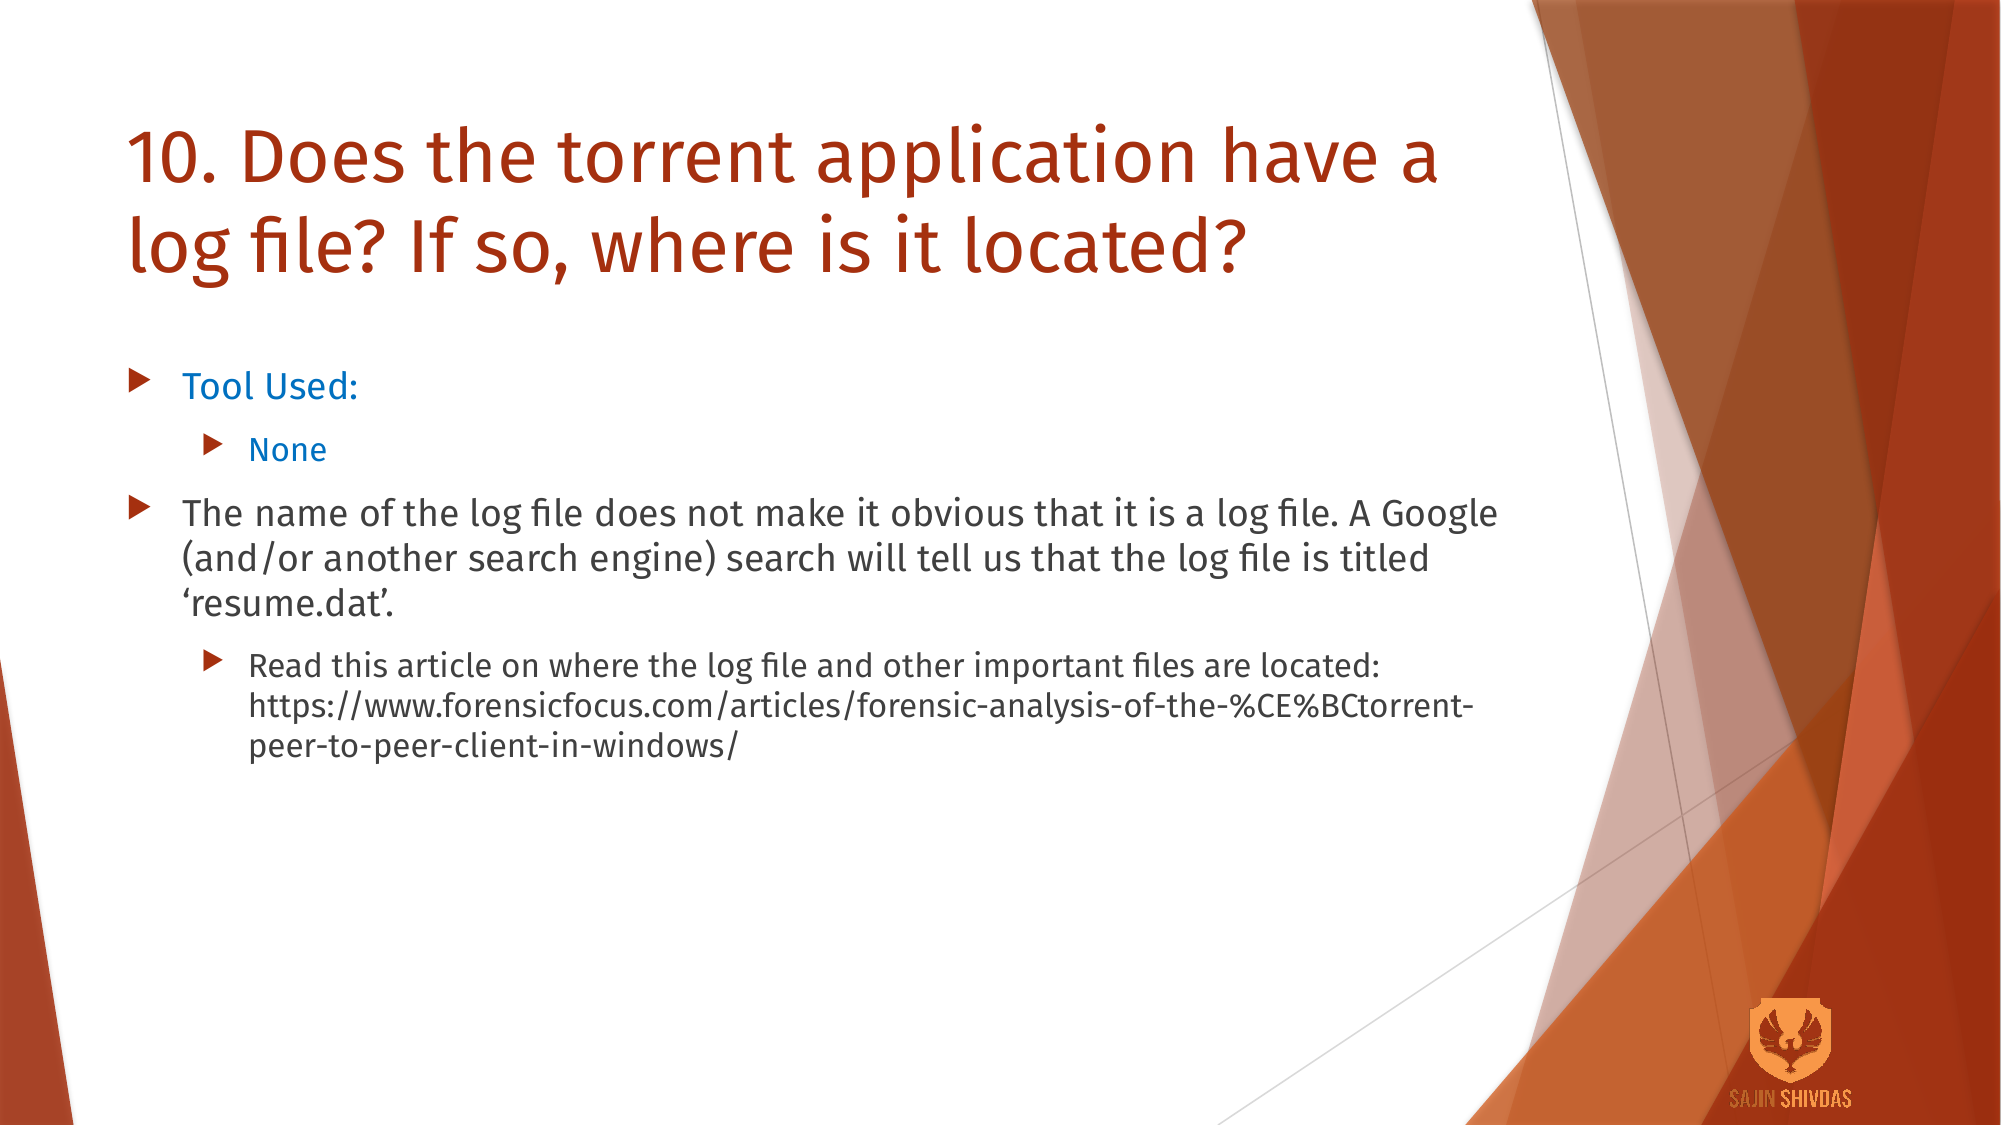

# 10. Does the torrent application have a log file? If so, where is it located?
Tool Used:
None
The name of the log file does not make it obvious that it is a log file. A Google (and/or another search engine) search will tell us that the log file is titled ‘resume.dat’.
Read this article on where the log file and other important files are located: https://www.forensicfocus.com/articles/forensic-analysis-of-the-%CE%BCtorrent-peer-to-peer-client-in-windows/